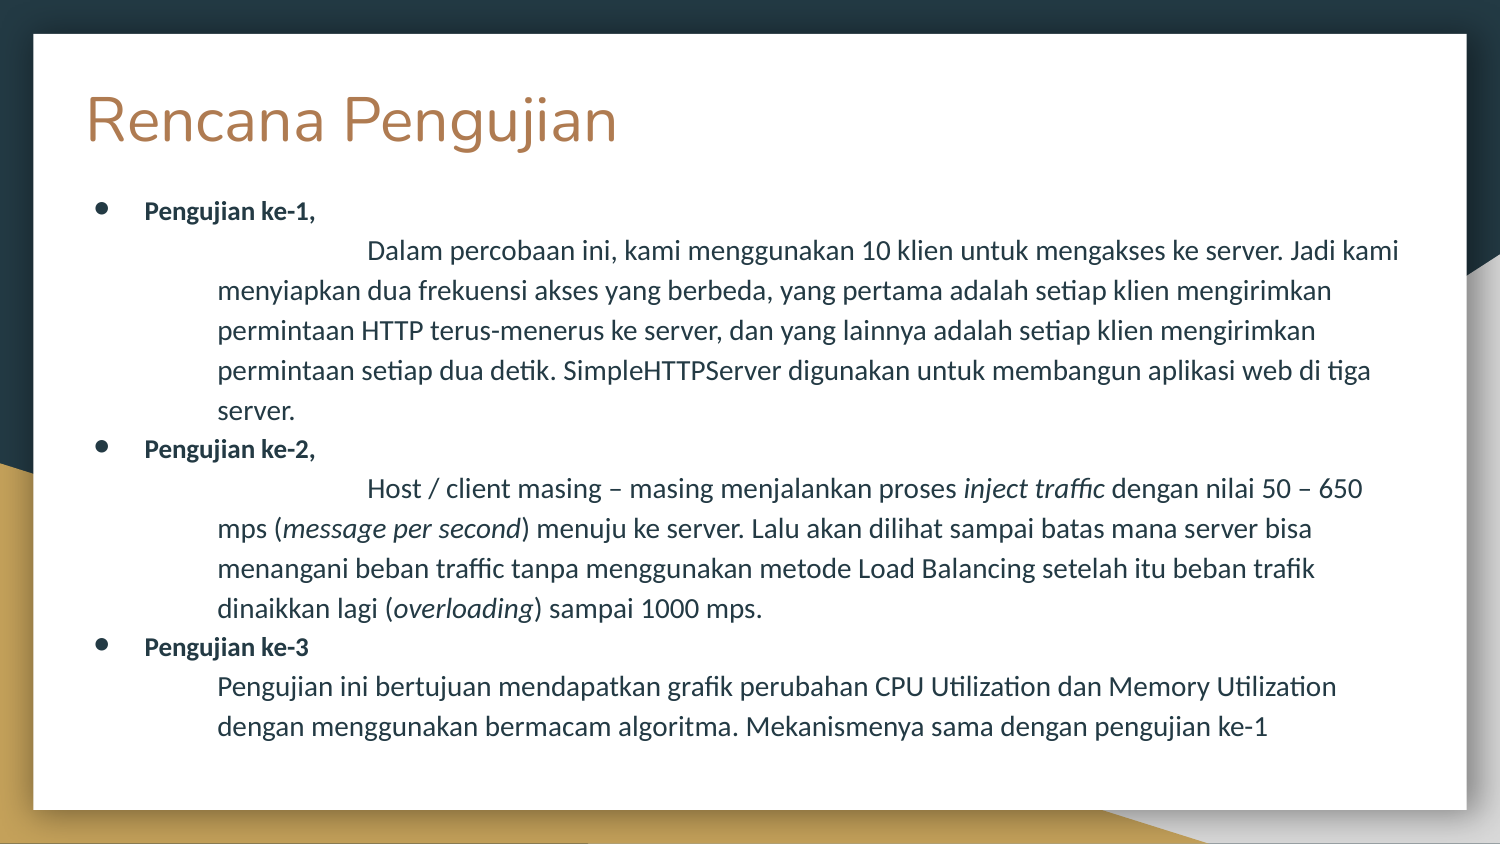

# Rencana Pengujian
Pengujian ke-1,
	Dalam percobaan ini, kami menggunakan 10 klien untuk mengakses ke server. Jadi kami menyiapkan dua frekuensi akses yang berbeda, yang pertama adalah setiap klien mengirimkan permintaan HTTP terus-menerus ke server, dan yang lainnya adalah setiap klien mengirimkan permintaan setiap dua detik. SimpleHTTPServer digunakan untuk membangun aplikasi web di tiga server.
Pengujian ke-2,
	Host / client masing – masing menjalankan proses inject traffic dengan nilai 50 – 650 mps (message per second) menuju ke server. Lalu akan dilihat sampai batas mana server bisa menangani beban traffic tanpa menggunakan metode Load Balancing setelah itu beban trafik dinaikkan lagi (overloading) sampai 1000 mps.
Pengujian ke-3
	Pengujian ini bertujuan mendapatkan grafik perubahan CPU Utilization dan Memory Utilization dengan menggunakan bermacam algoritma. Mekanismenya sama dengan pengujian ke-1